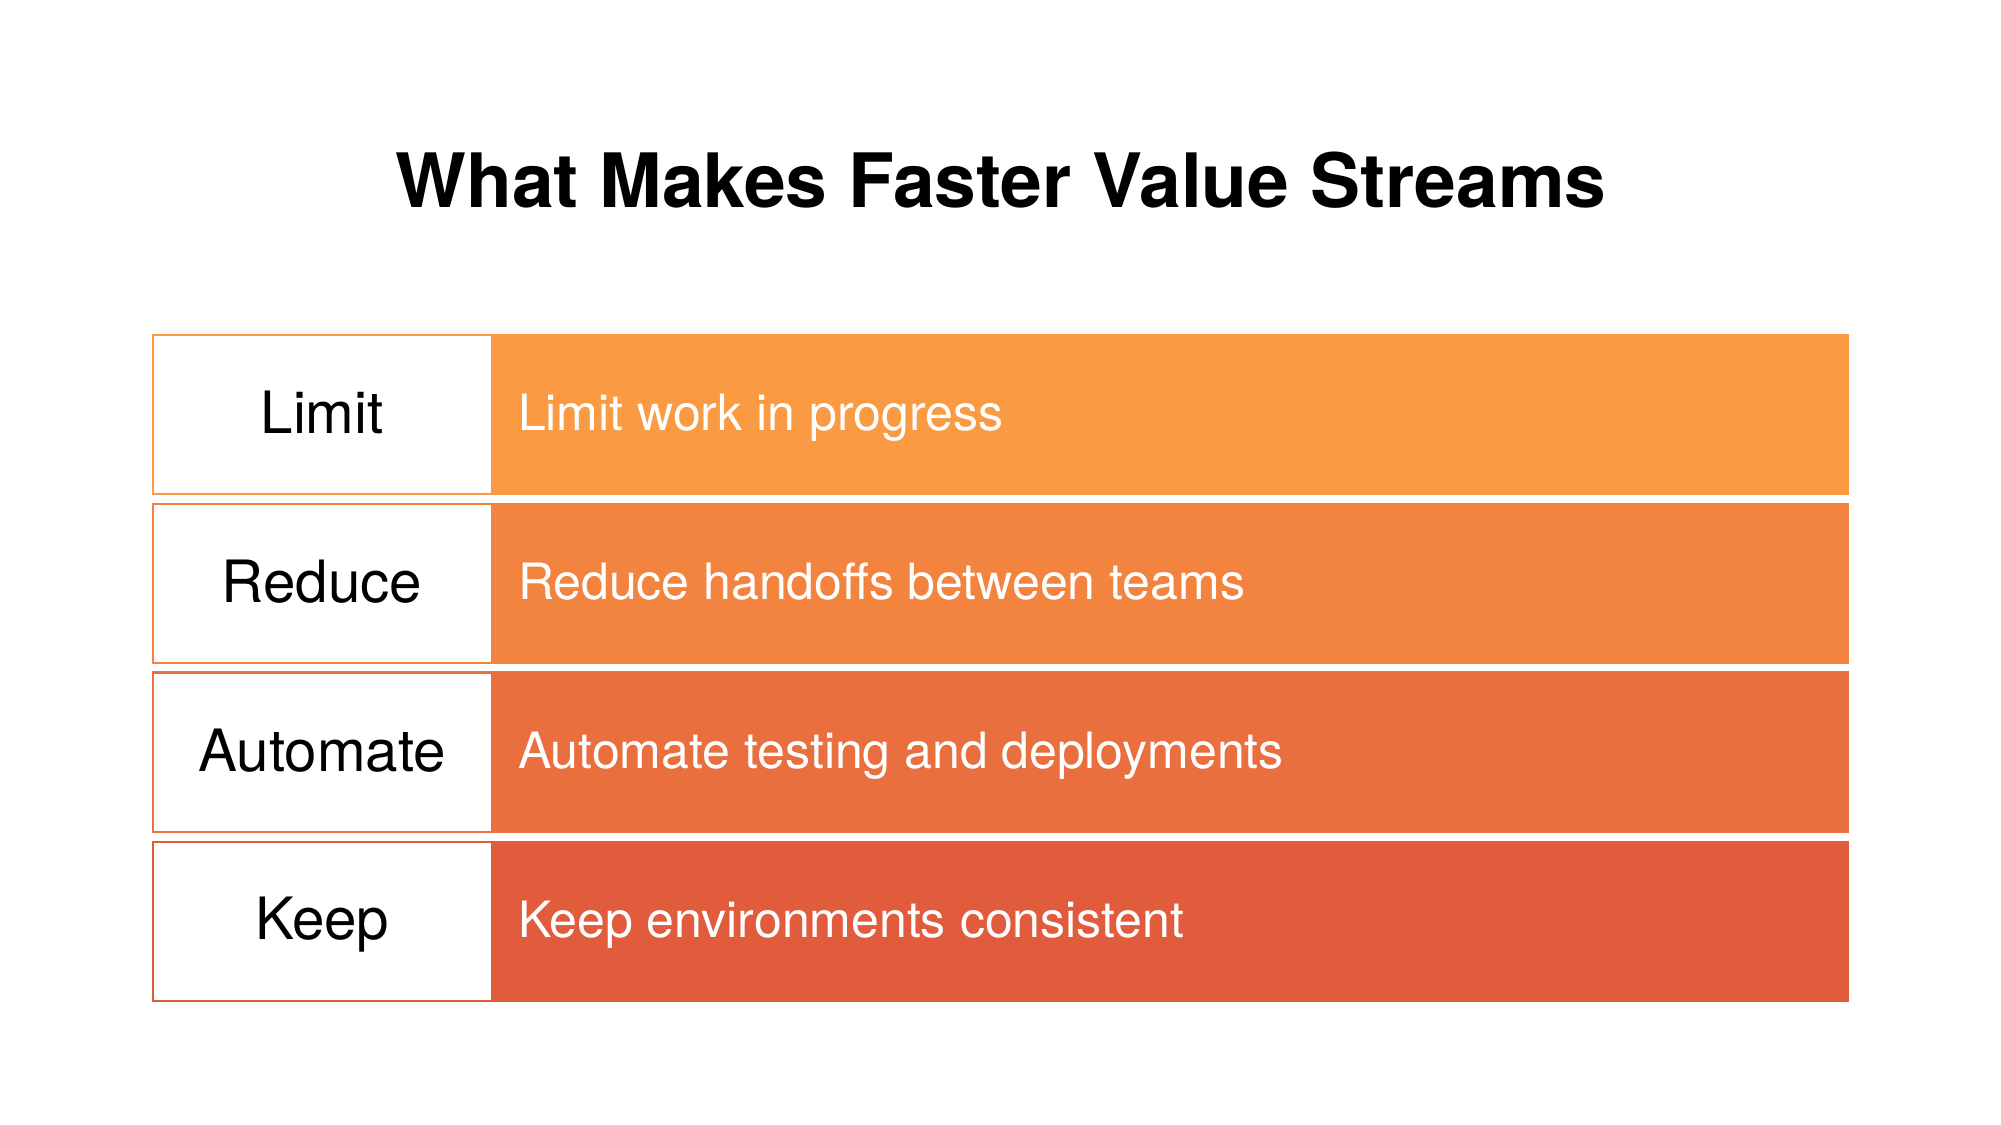

# What Makes Faster Value Streams
Limit work in progress
Limit
Reduce handoffs between teams
Reduce
Automate testing and deployments
Automate
Keep environments consistent
Keep